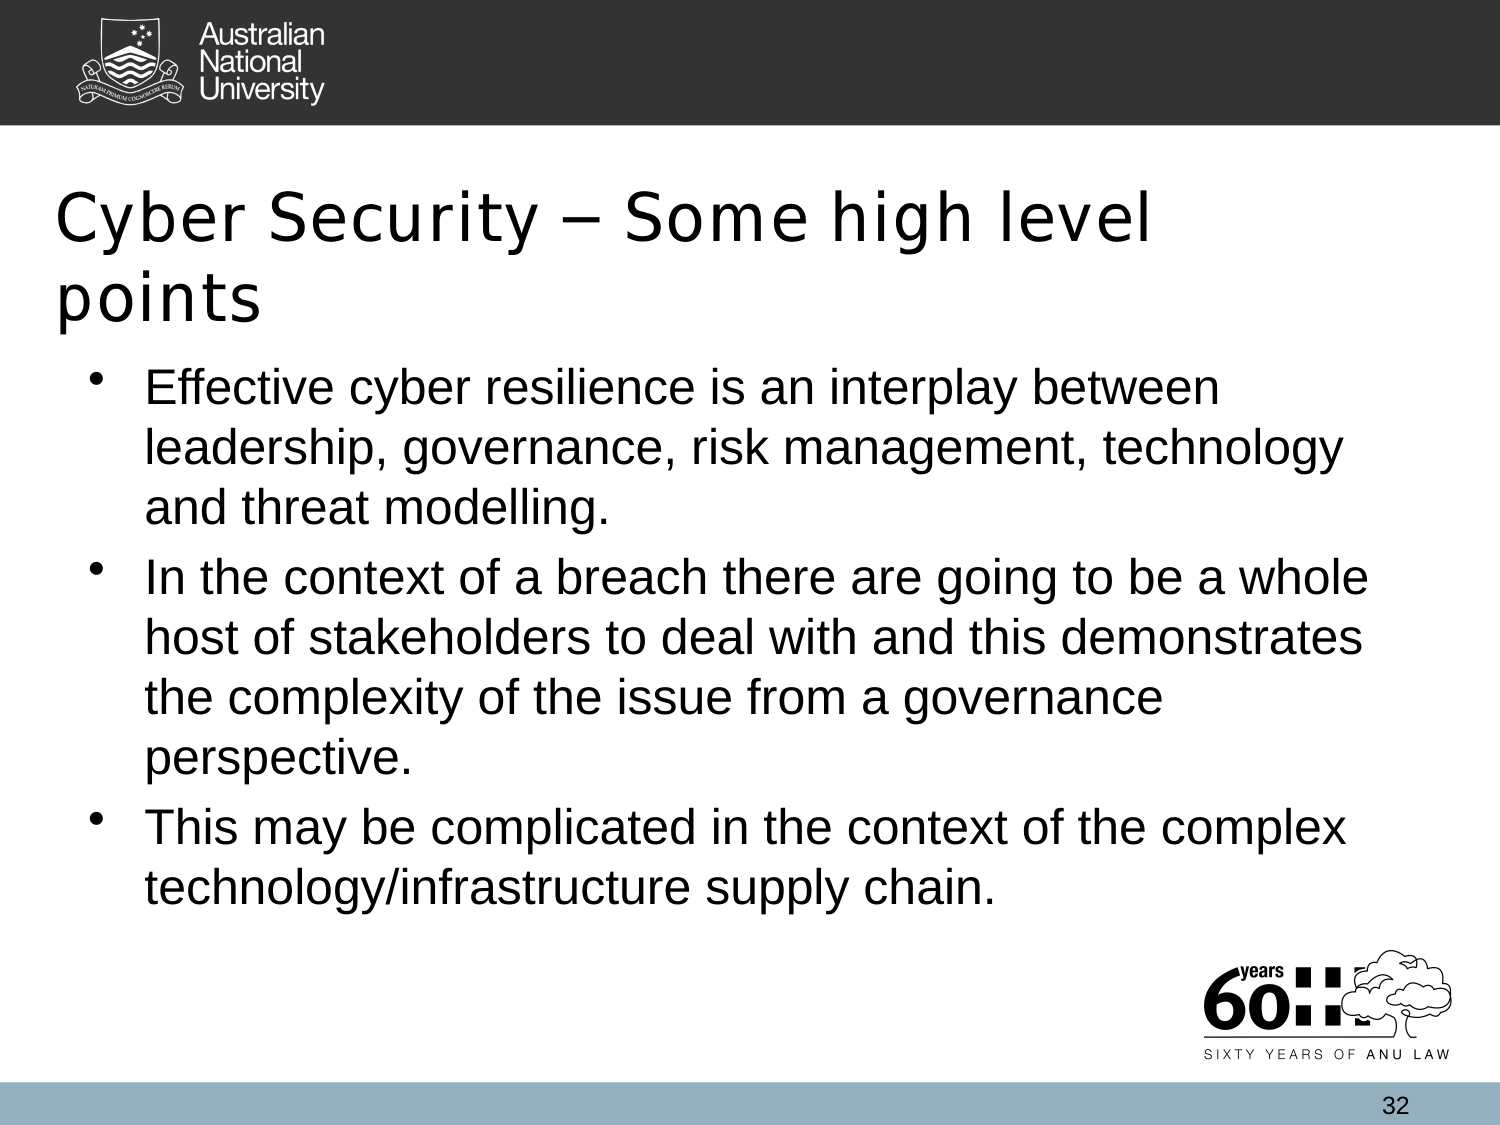

# Cyber Security – Some high level points
Effective cyber resilience is an interplay between leadership, governance, risk management, technology and threat modelling.
In the context of a breach there are going to be a whole host of stakeholders to deal with and this demonstrates the complexity of the issue from a governance perspective.
This may be complicated in the context of the complex technology/infrastructure supply chain.
32